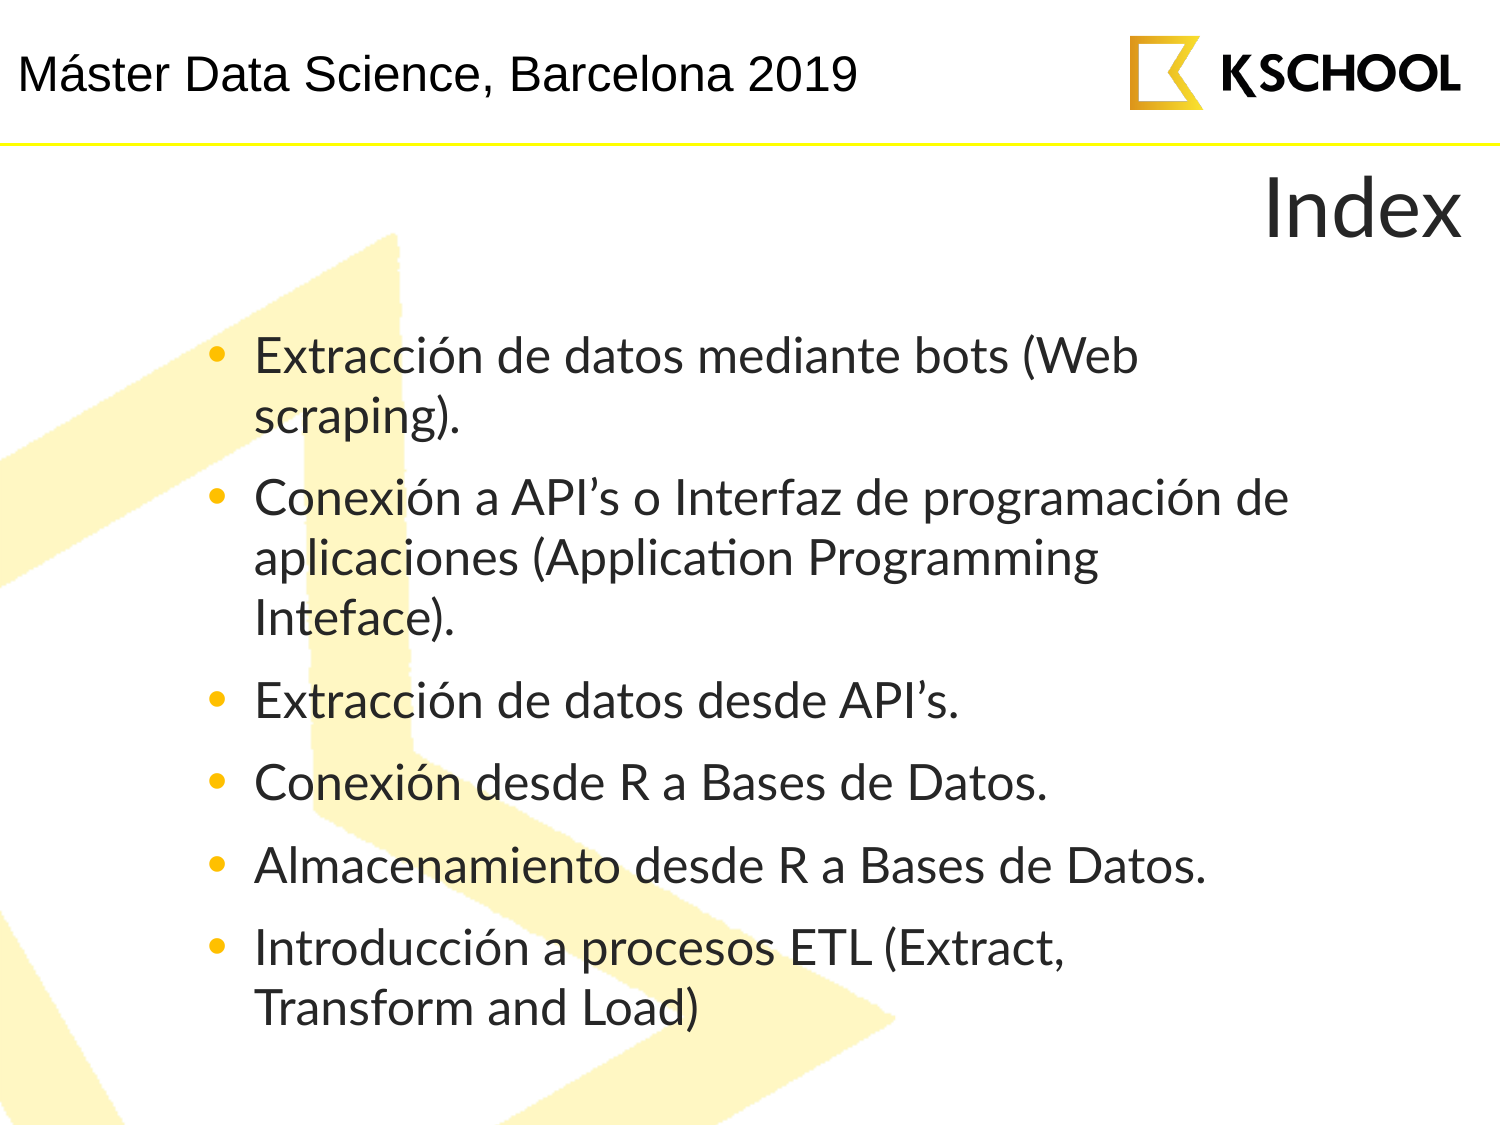

# Index
Extracción de datos mediante bots (Web scraping).
Conexión a API’s o Interfaz de programación de aplicaciones (Application Programming Inteface).
Extracción de datos desde API’s.
Conexión desde R a Bases de Datos.
Almacenamiento desde R a Bases de Datos.
Introducción a procesos ETL (Extract, Transform and Load)